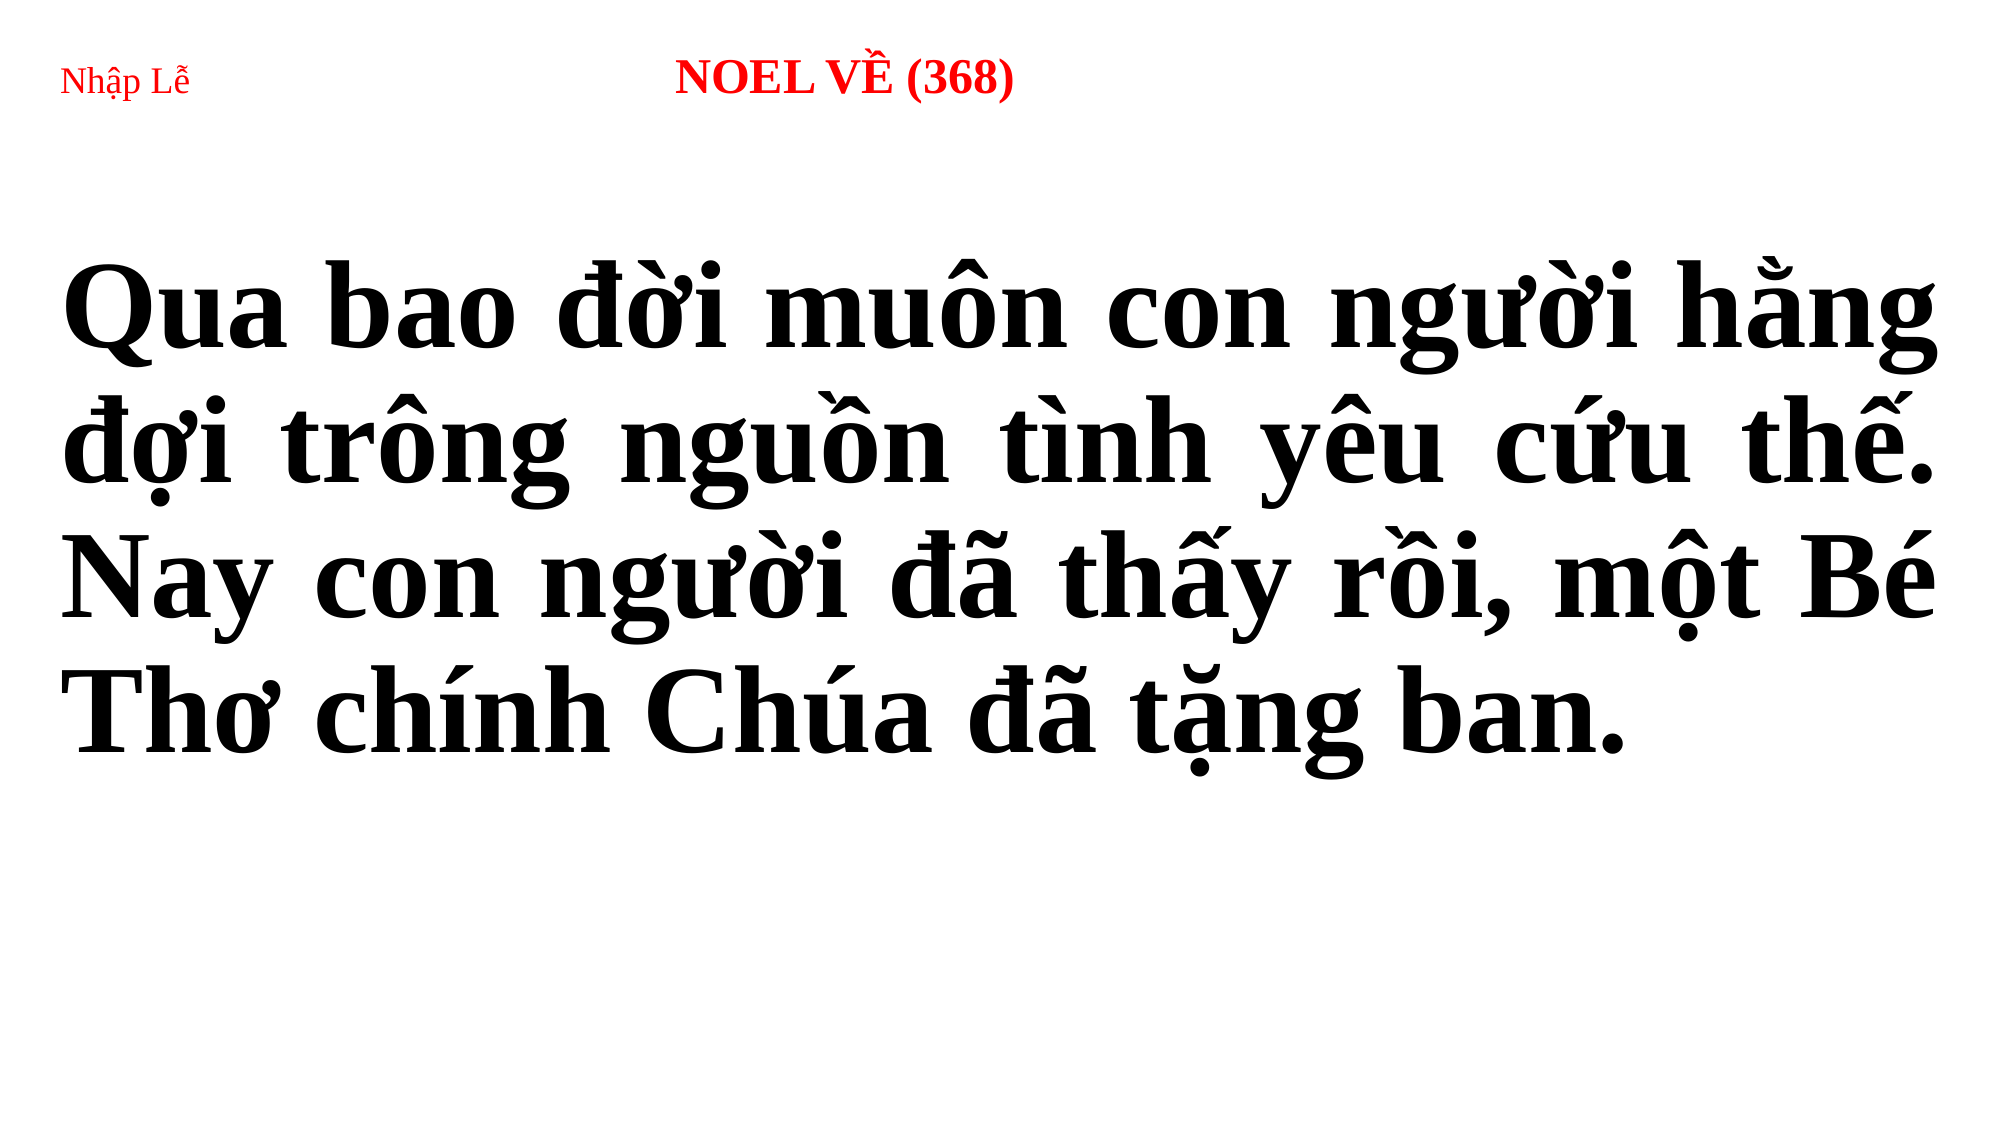

# Nhập Lễ                                                   NOEL VỀ (368)
Qua bao đời muôn con người hằng đợi trông nguồn tình yêu cứu thế. Nay con người đã thấy rồi, một Bé Thơ chính Chúa đã tặng ban.